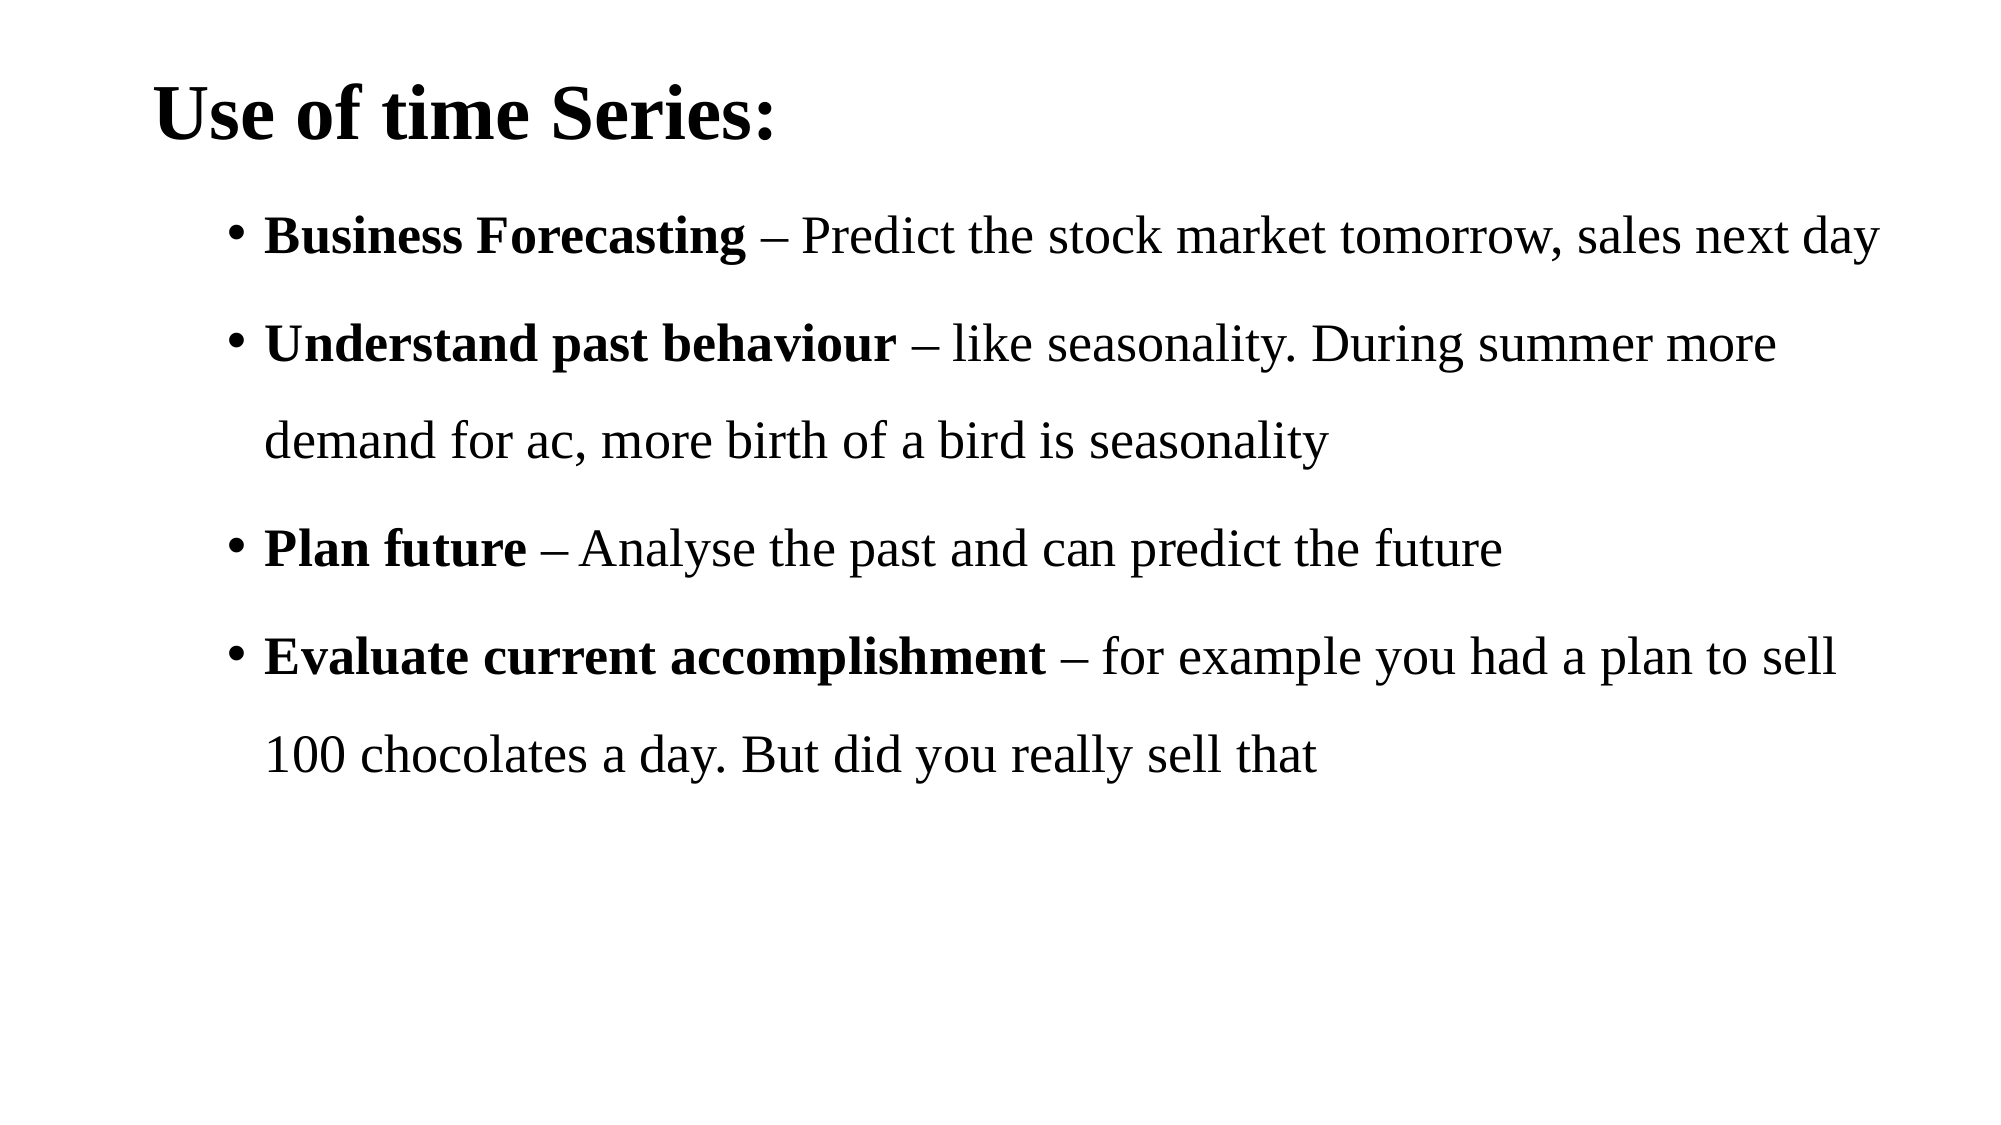

Use of time Series:
Business Forecasting – Predict the stock market tomorrow, sales next day
Understand past behaviour – like seasonality. During summer more demand for ac, more birth of a bird is seasonality
Plan future – Analyse the past and can predict the future
Evaluate current accomplishment – for example you had a plan to sell 100 chocolates a day. But did you really sell that